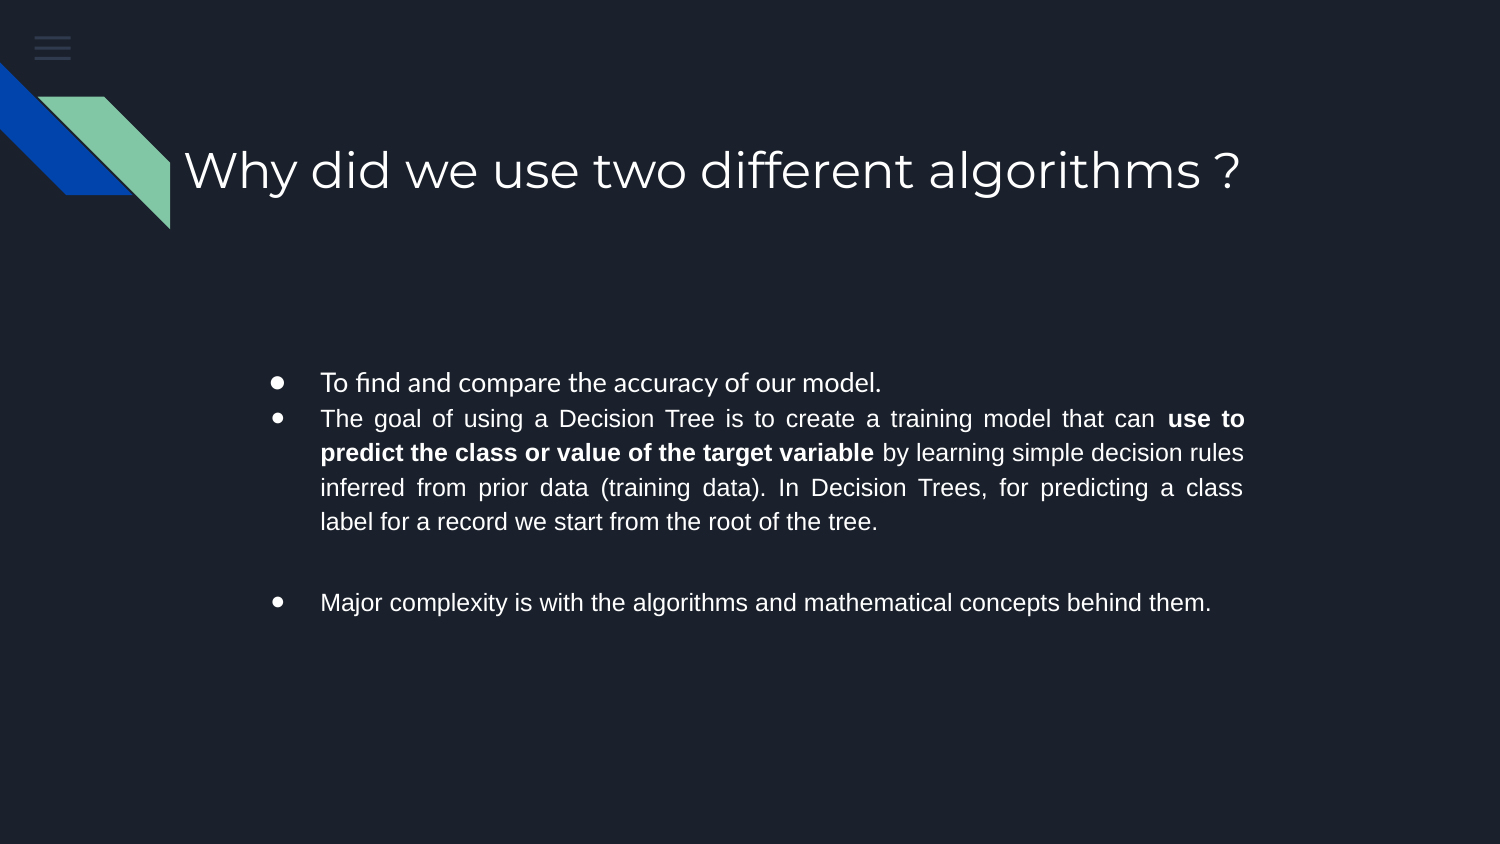

# Why did we use two different algorithms ?
To find and compare the accuracy of our model.
The goal of using a Decision Tree is to create a training model that can use to predict the class or value of the target variable by learning simple decision rules inferred from prior data (training data). In Decision Trees, for predicting a class label for a record we start from the root of the tree.
Major complexity is with the algorithms and mathematical concepts behind them.